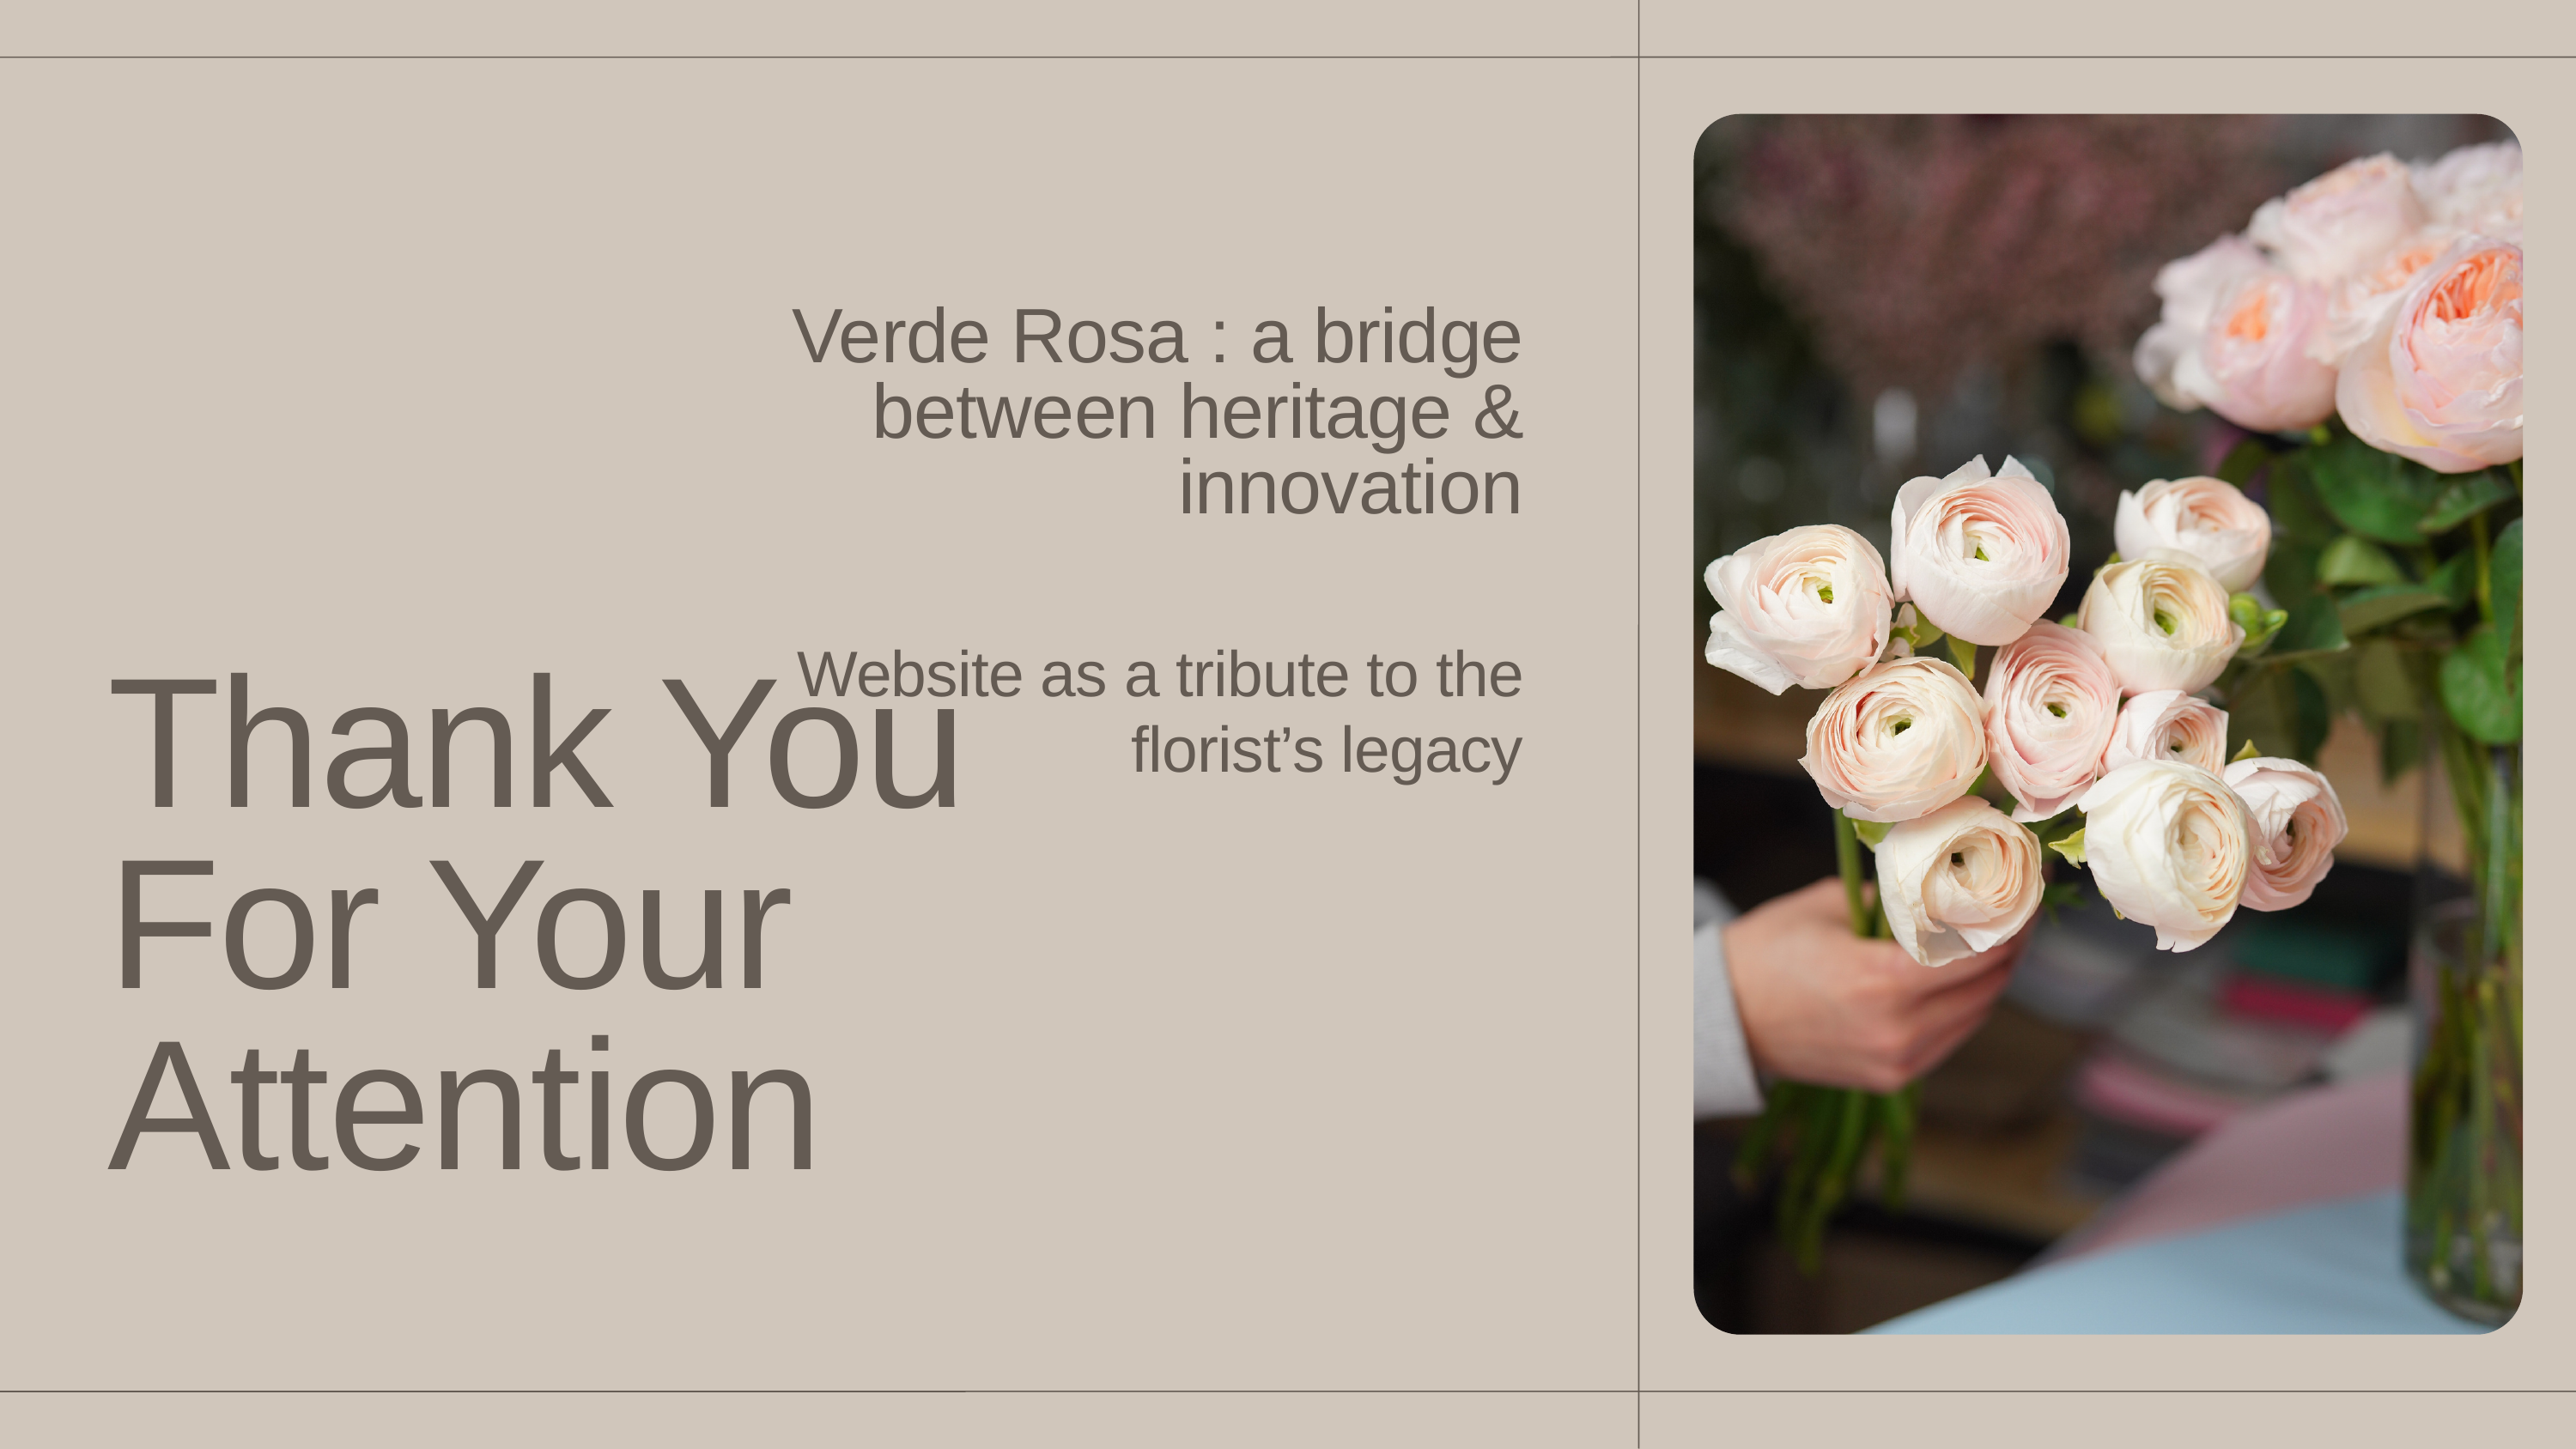

Verde Rosa : a bridge between heritage & innovation
Website as a tribute to the florist’s legacy
Thank You For Your Attention